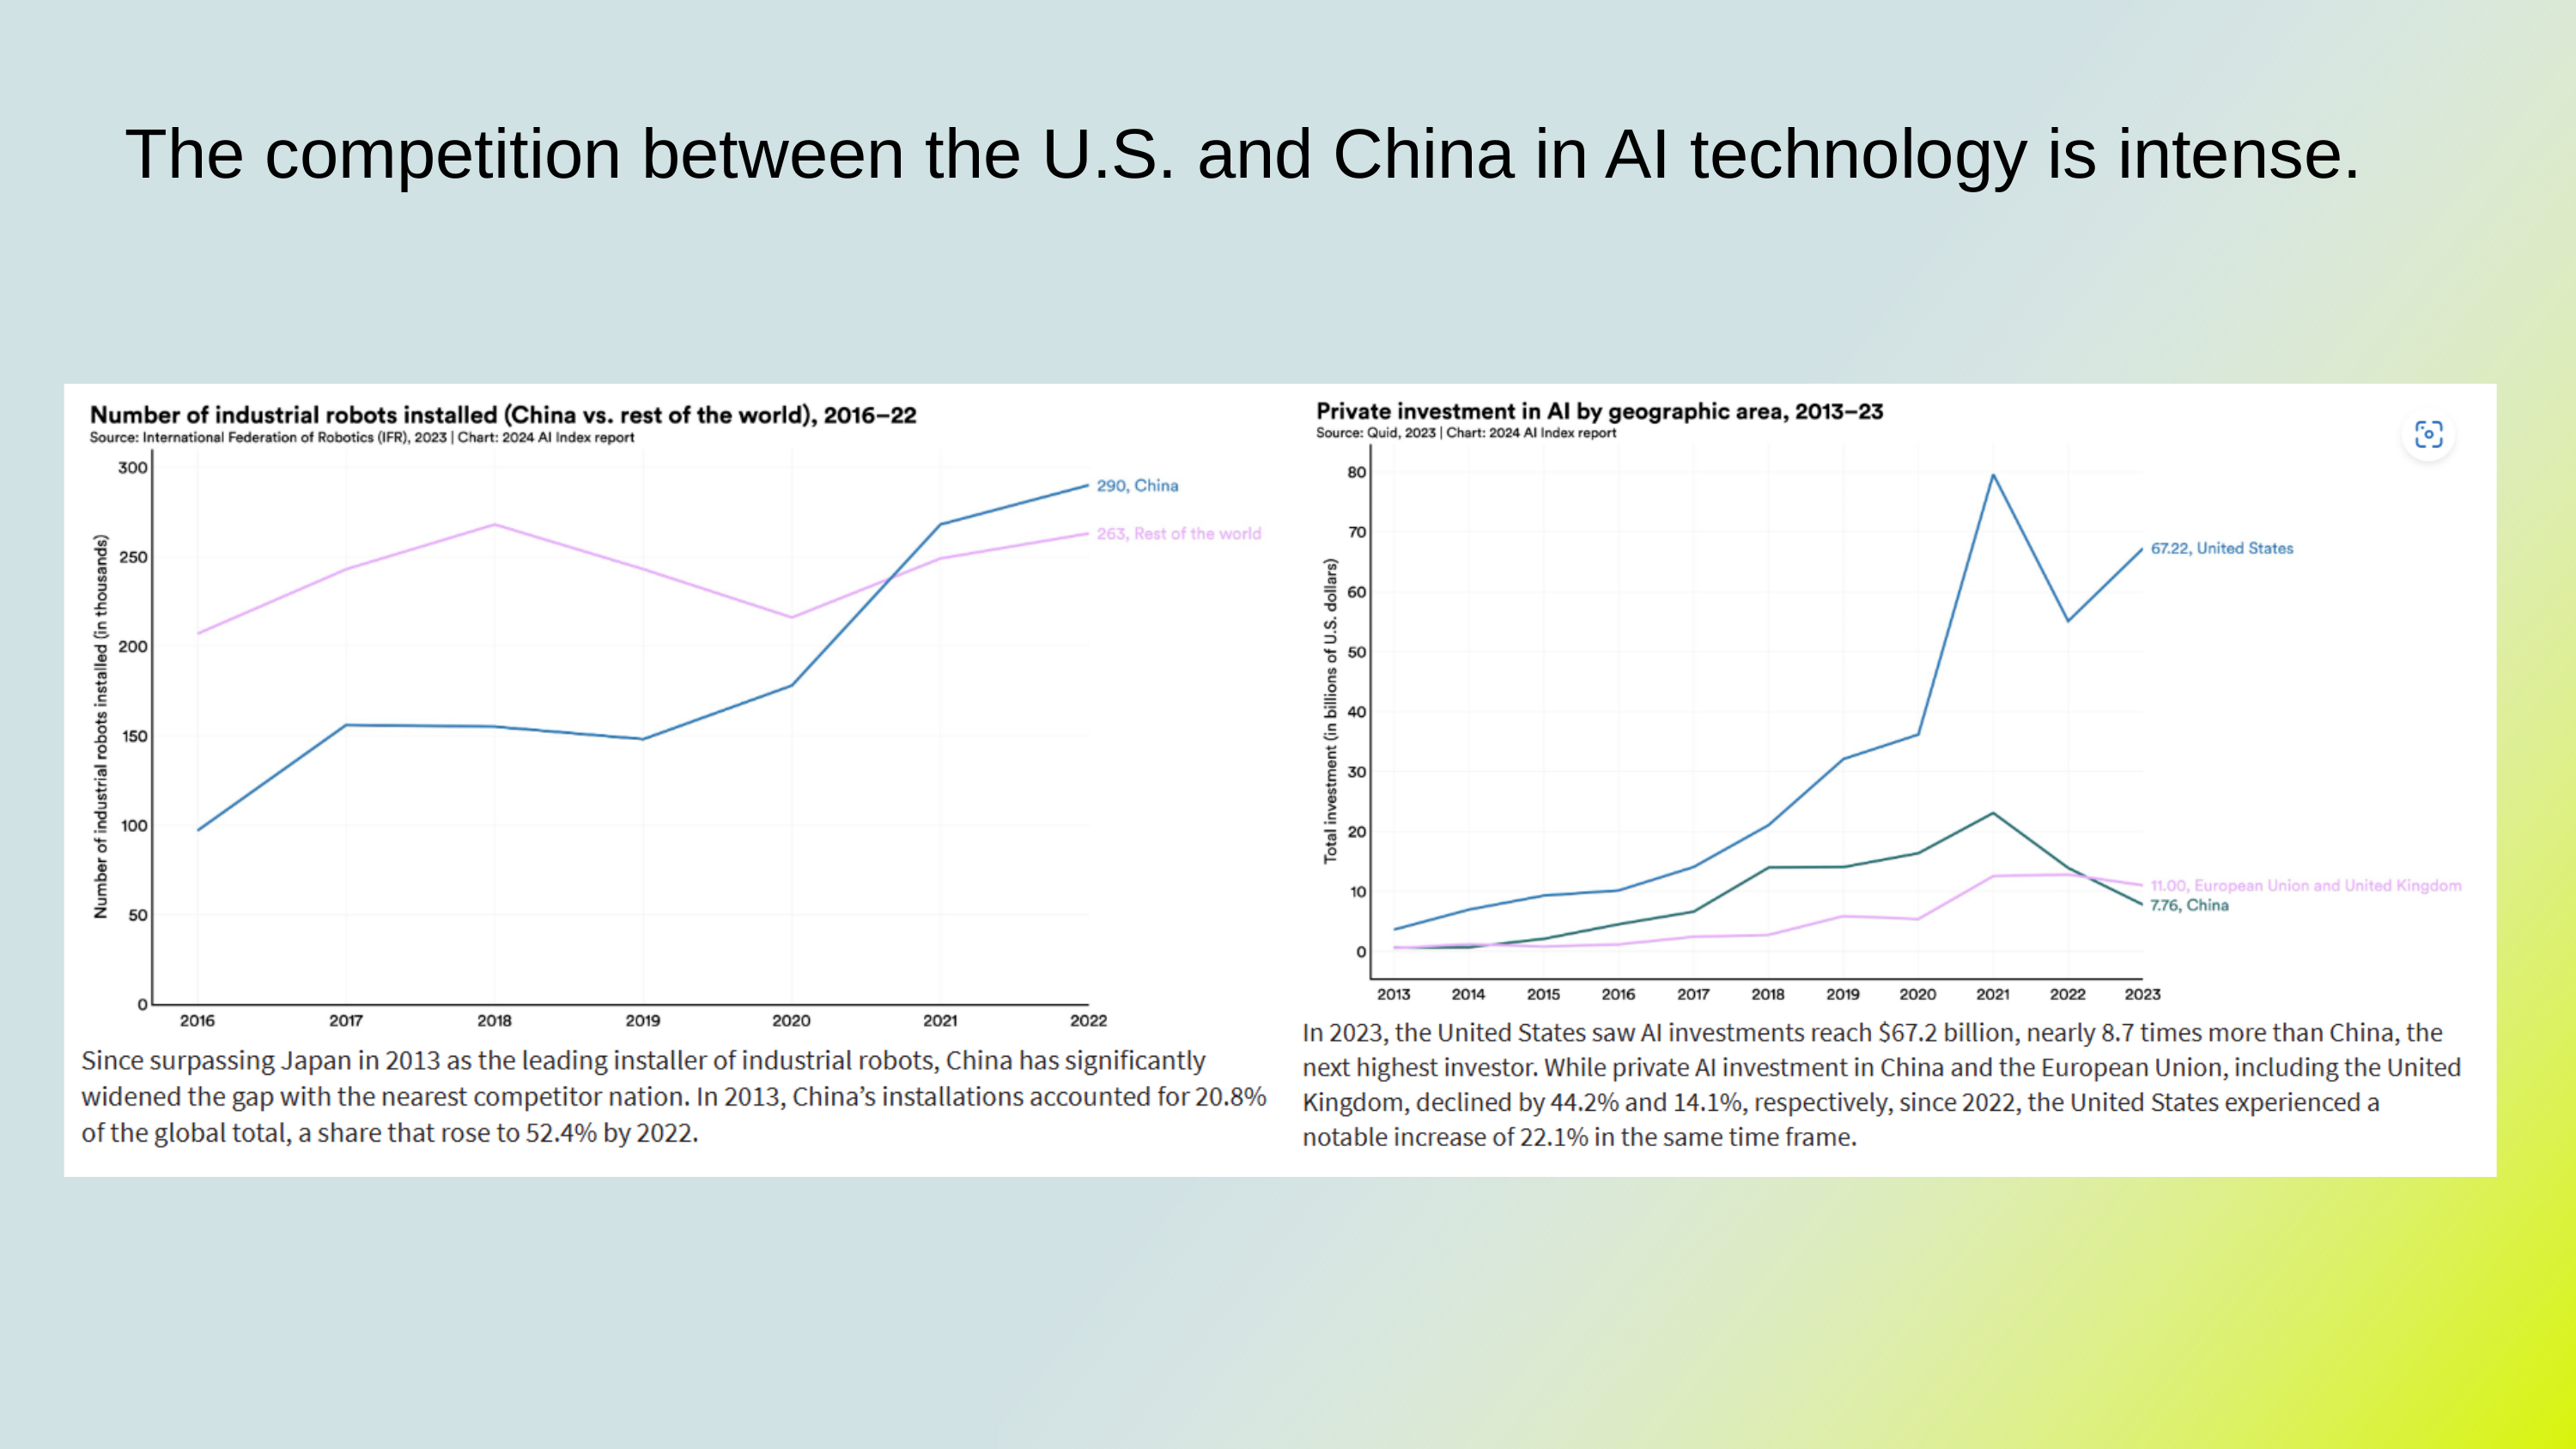

The competition between the U.S. and China in AI technology is intense.